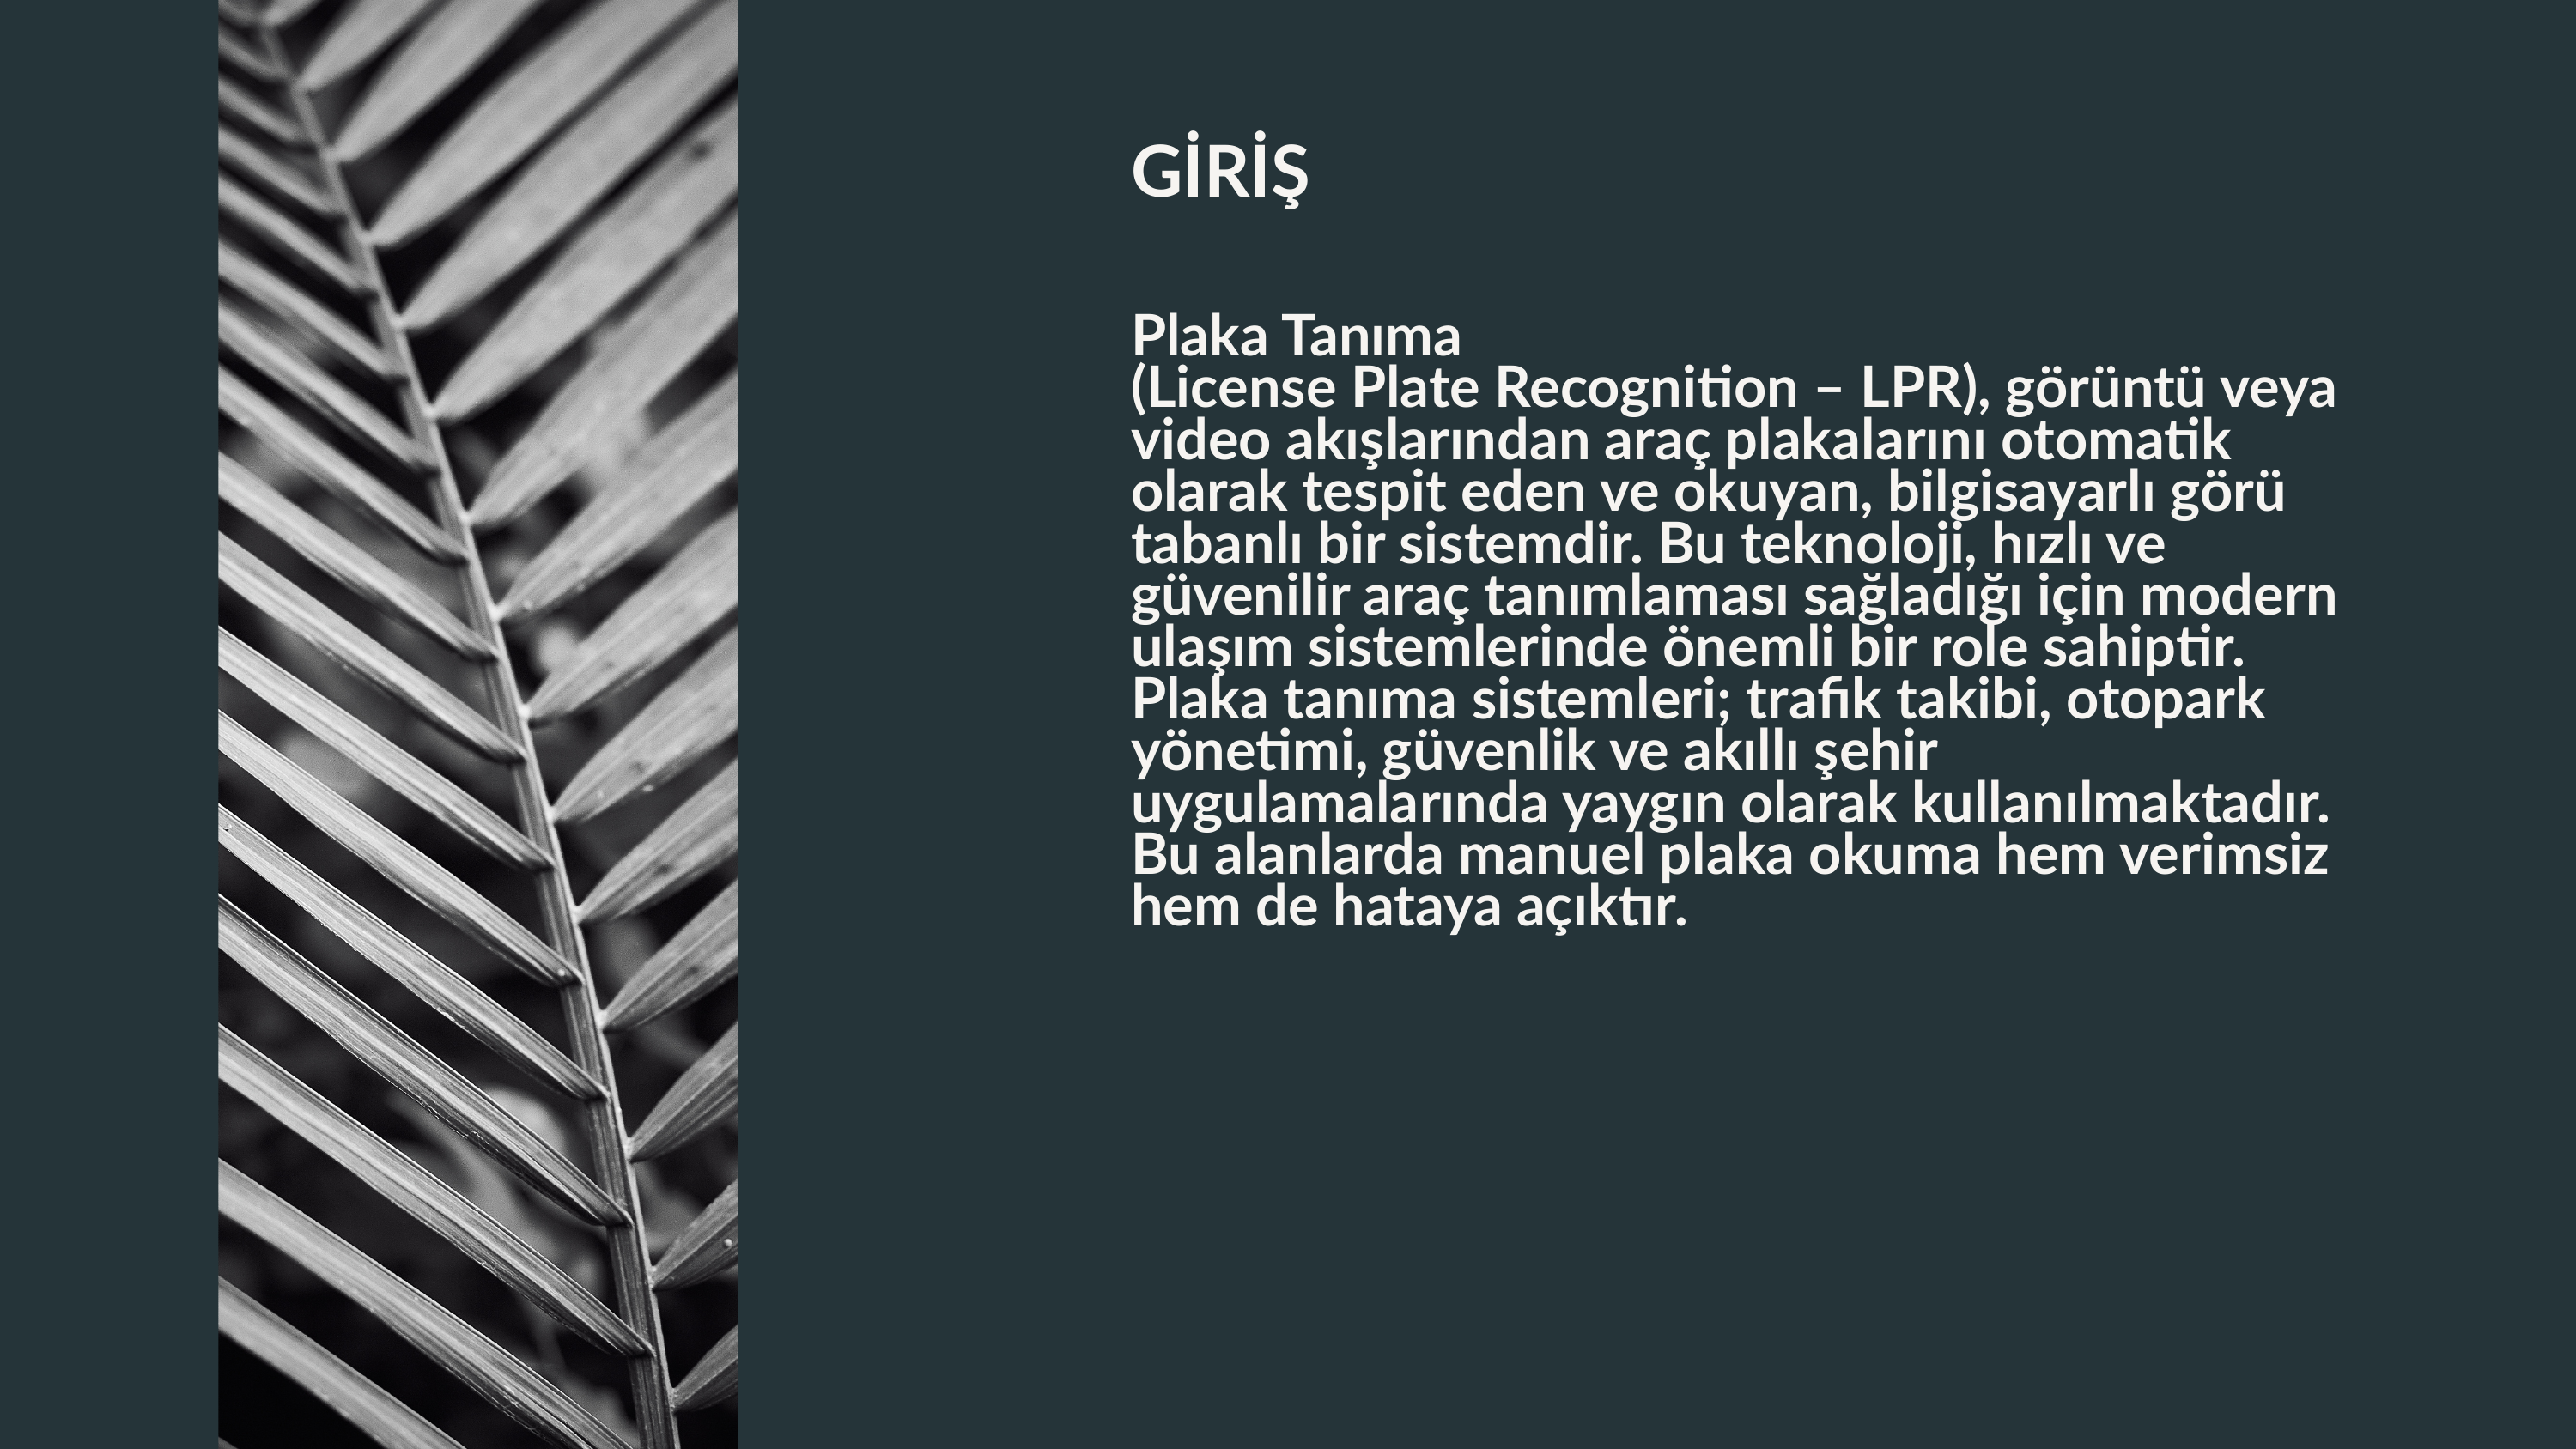

GİRİŞ

Plaka Tanıma
(License Plate Recognition – LPR), görüntü veya video akışlarından araç plakalarını otomatik olarak tespit eden ve okuyan, bilgisayarlı görü tabanlı bir sistemdir. Bu teknoloji, hızlı ve güvenilir araç tanımlaması sağladığı için modern ulaşım sistemlerinde önemli bir role sahiptir. Plaka tanıma sistemleri; trafik takibi, otopark yönetimi, güvenlik ve akıllı şehir uygulamalarında yaygın olarak kullanılmaktadır. Bu alanlarda manuel plaka okuma hem verimsiz hem de hataya açıktır.